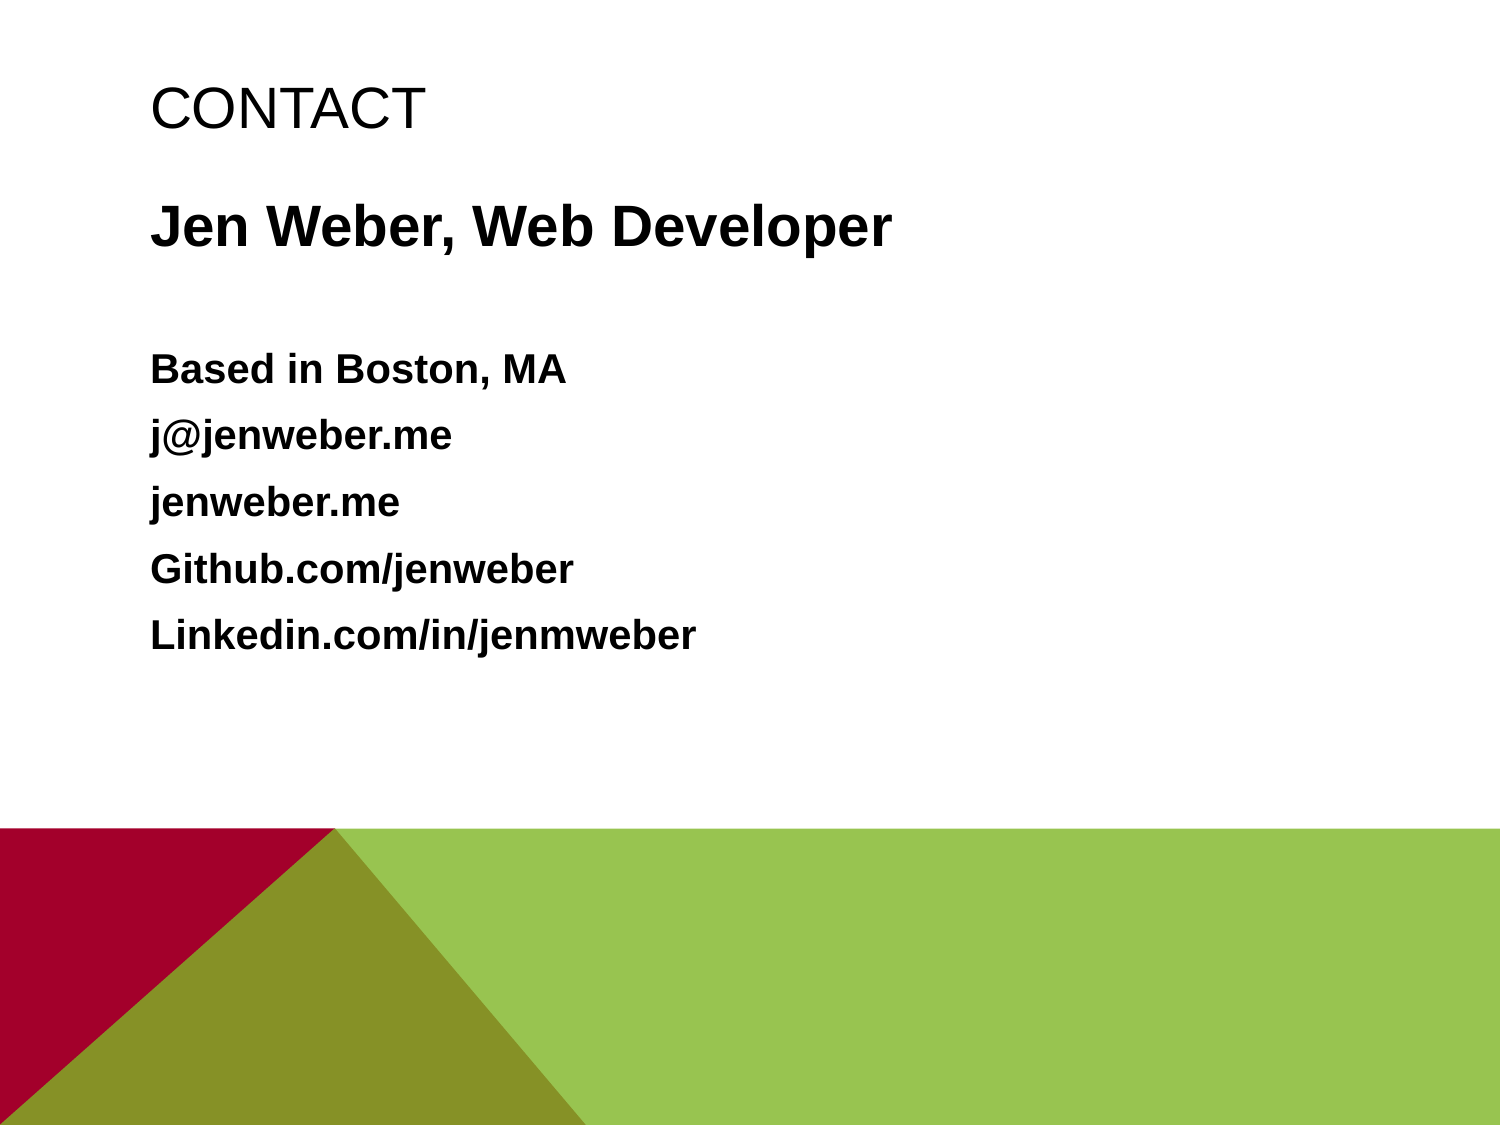

# Contact
Jen Weber, Web Developer

Based in Boston, MA
j@jenweber.me
jenweber.me
Github.com/jenweber
Linkedin.com/in/jenmweber